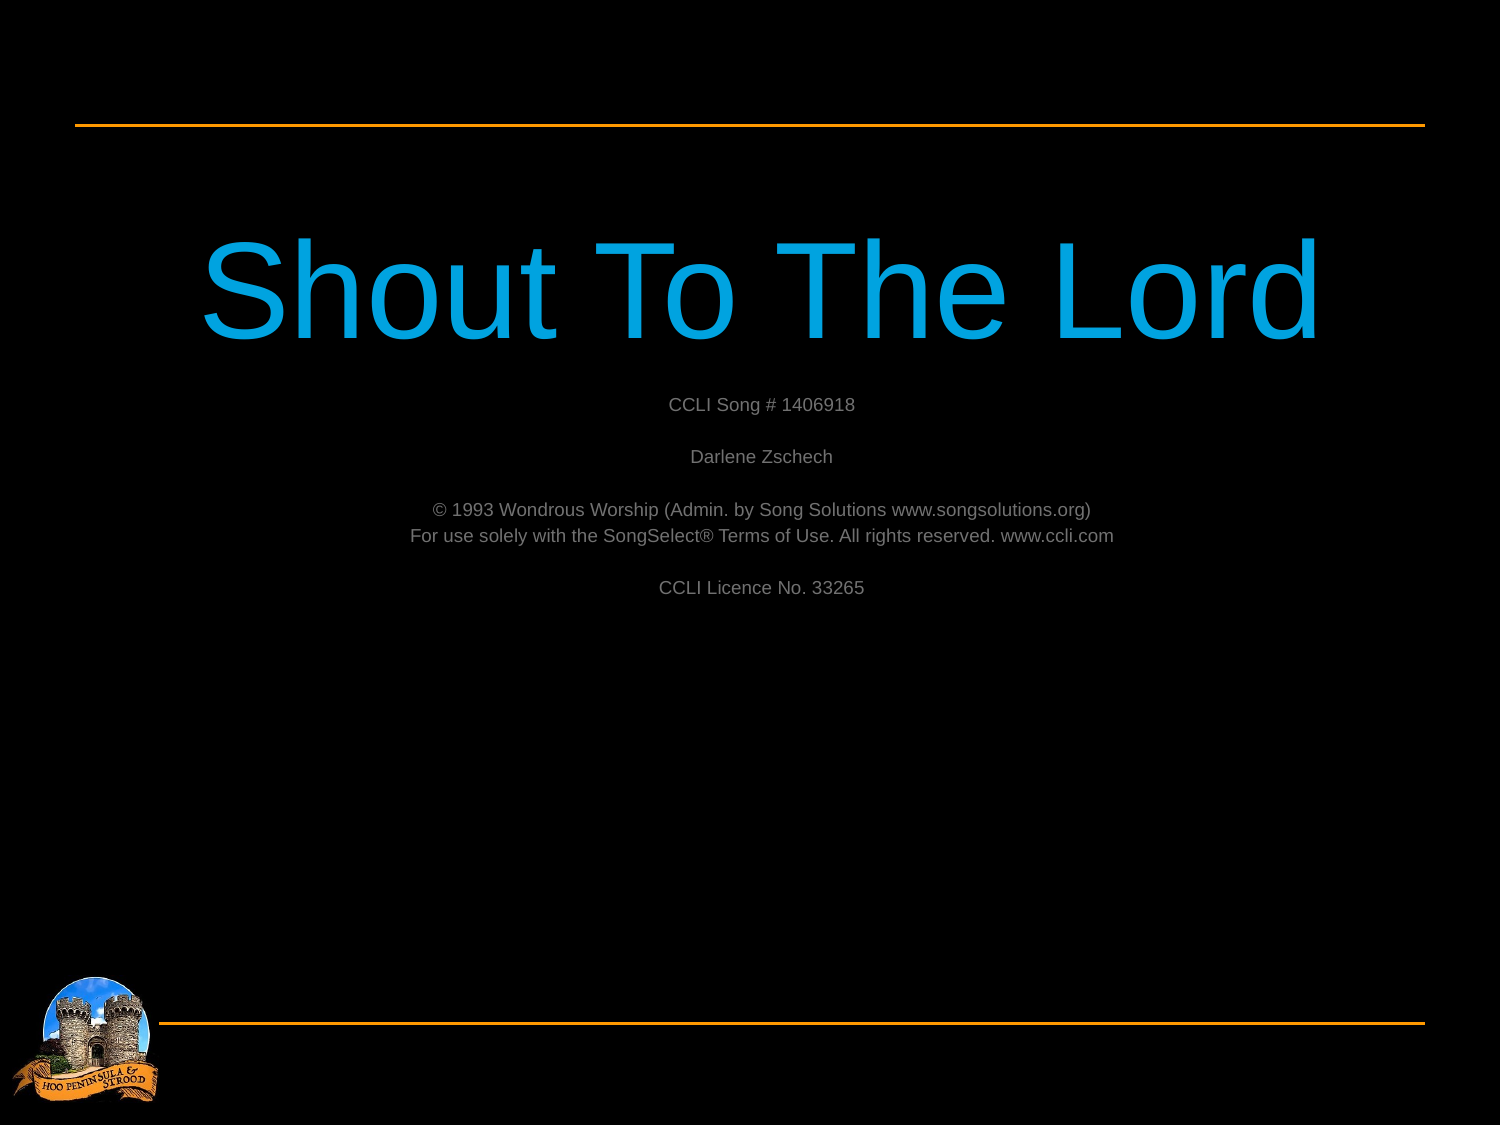

Shout To The Lord
CCLI Song # 1406918

Darlene Zschech

© 1993 Wondrous Worship (Admin. by Song Solutions www.songsolutions.org)
For use solely with the SongSelect® Terms of Use. All rights reserved. www.ccli.com

CCLI Licence No. 33265